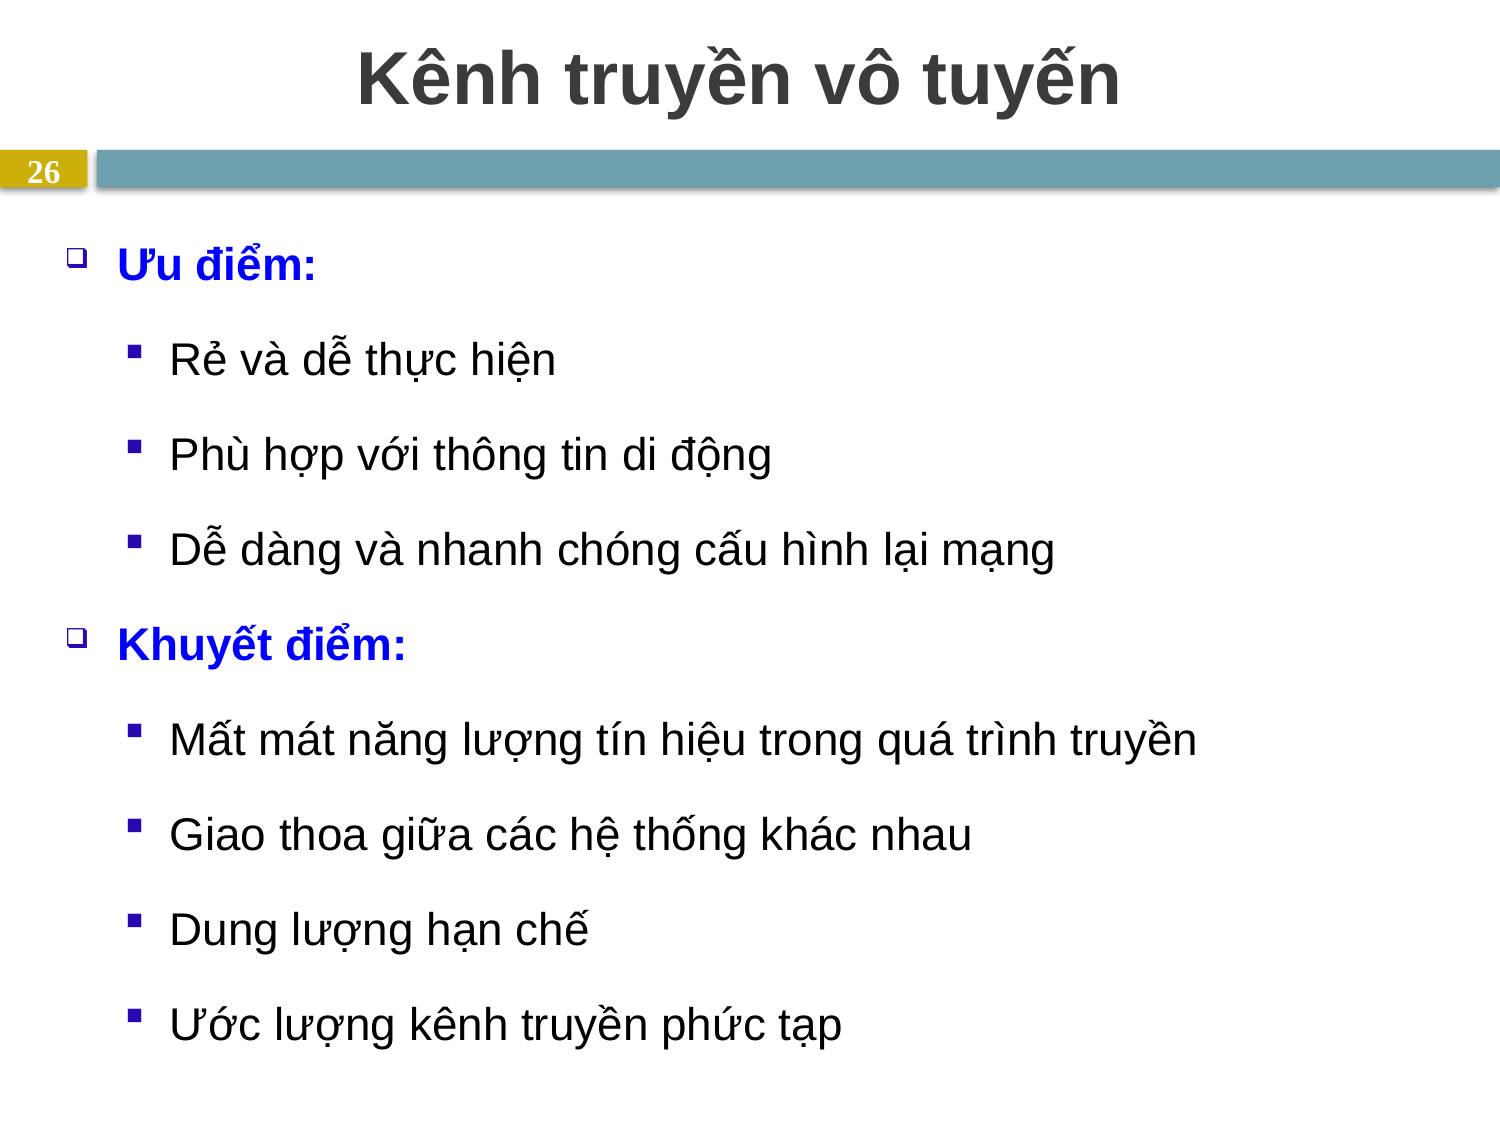

# Kênh truyền vô tuyến
26
Ưu điểm:
Rẻ và dễ thực hiện
Phù hợp với thông tin di động
Dễ dàng và nhanh chóng cấu hình lại mạng
Khuyết điểm:
Mất mát năng lượng tín hiệu trong quá trình truyền
Giao thoa giữa các hệ thống khác nhau
Dung lượng hạn chế
Ước lượng kênh truyền phức tạp